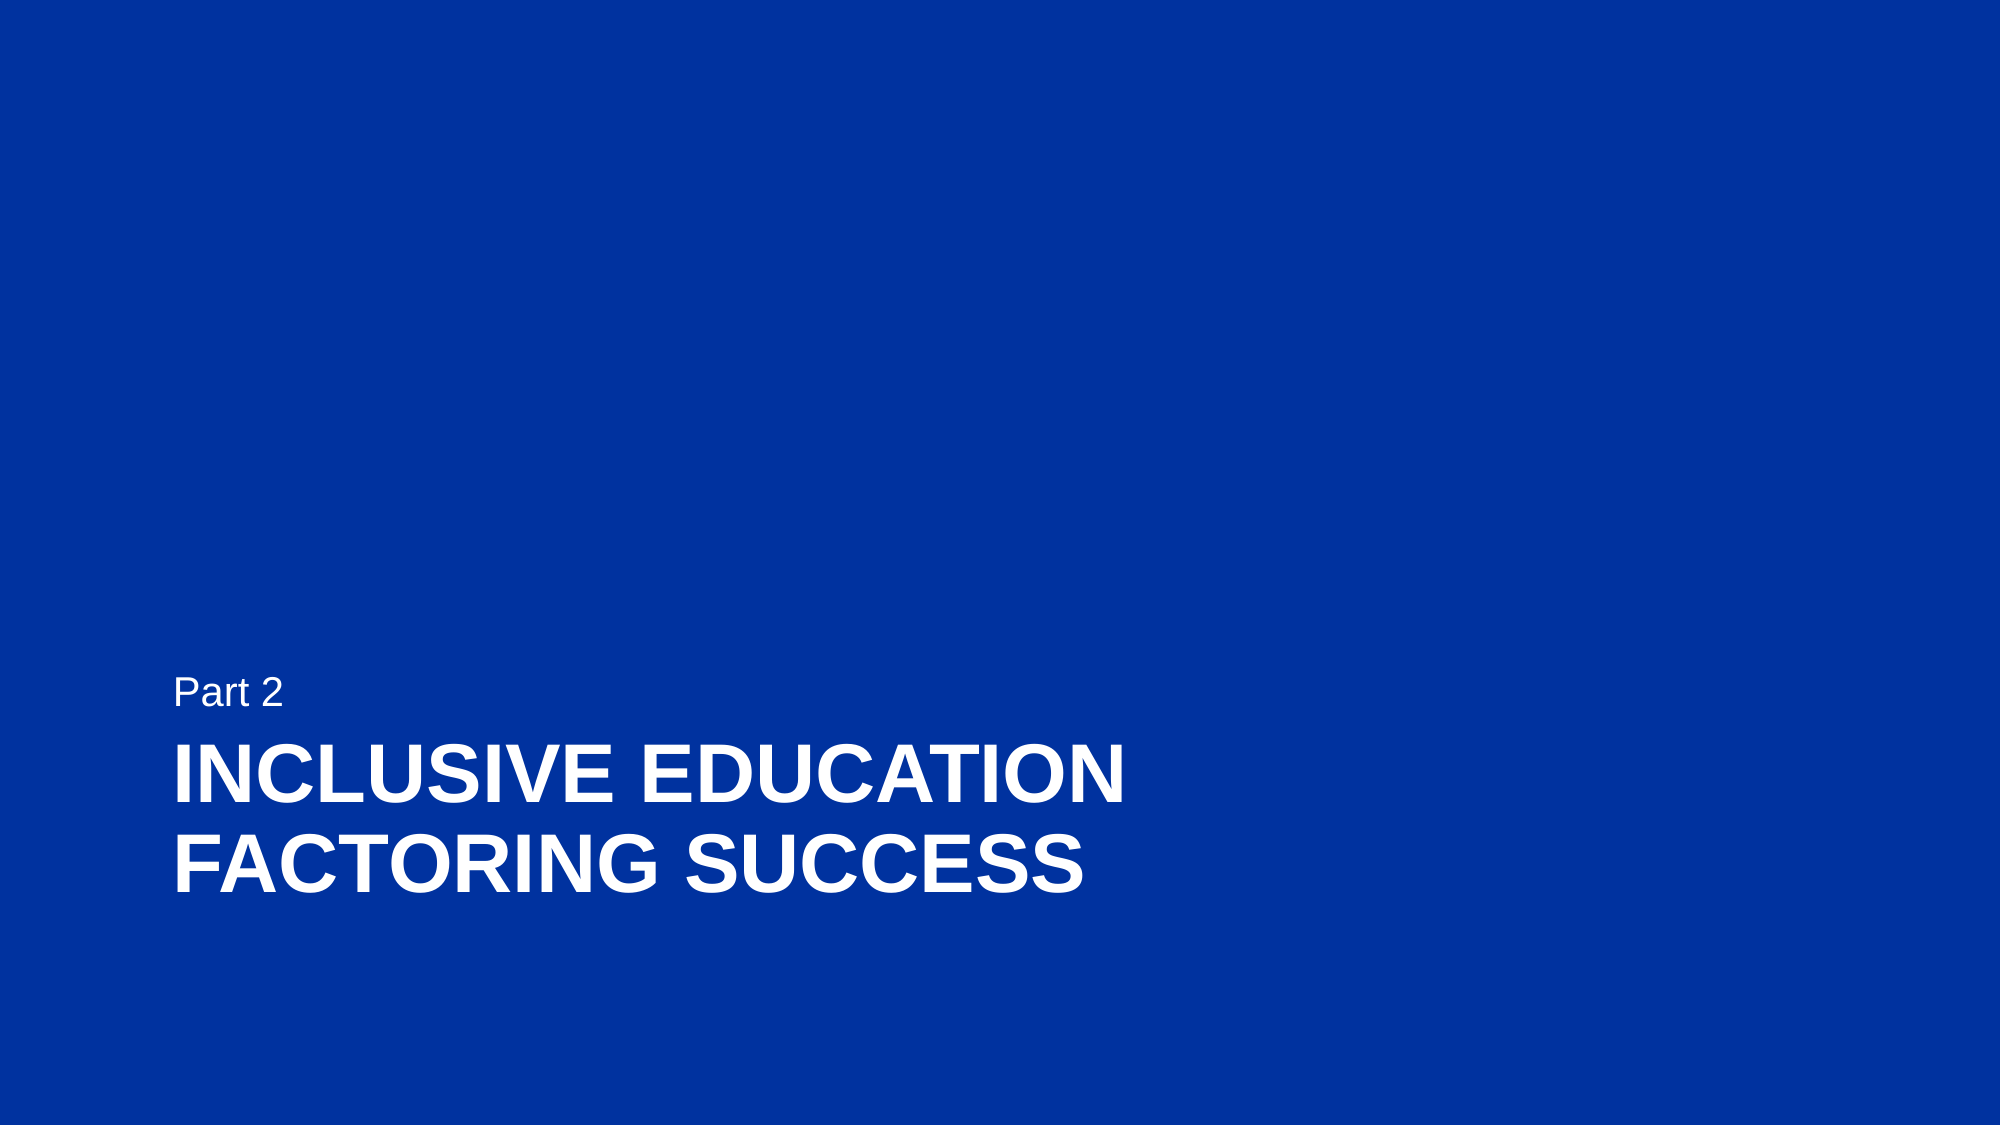

Part 2
# Inclusive Education Factoring Success